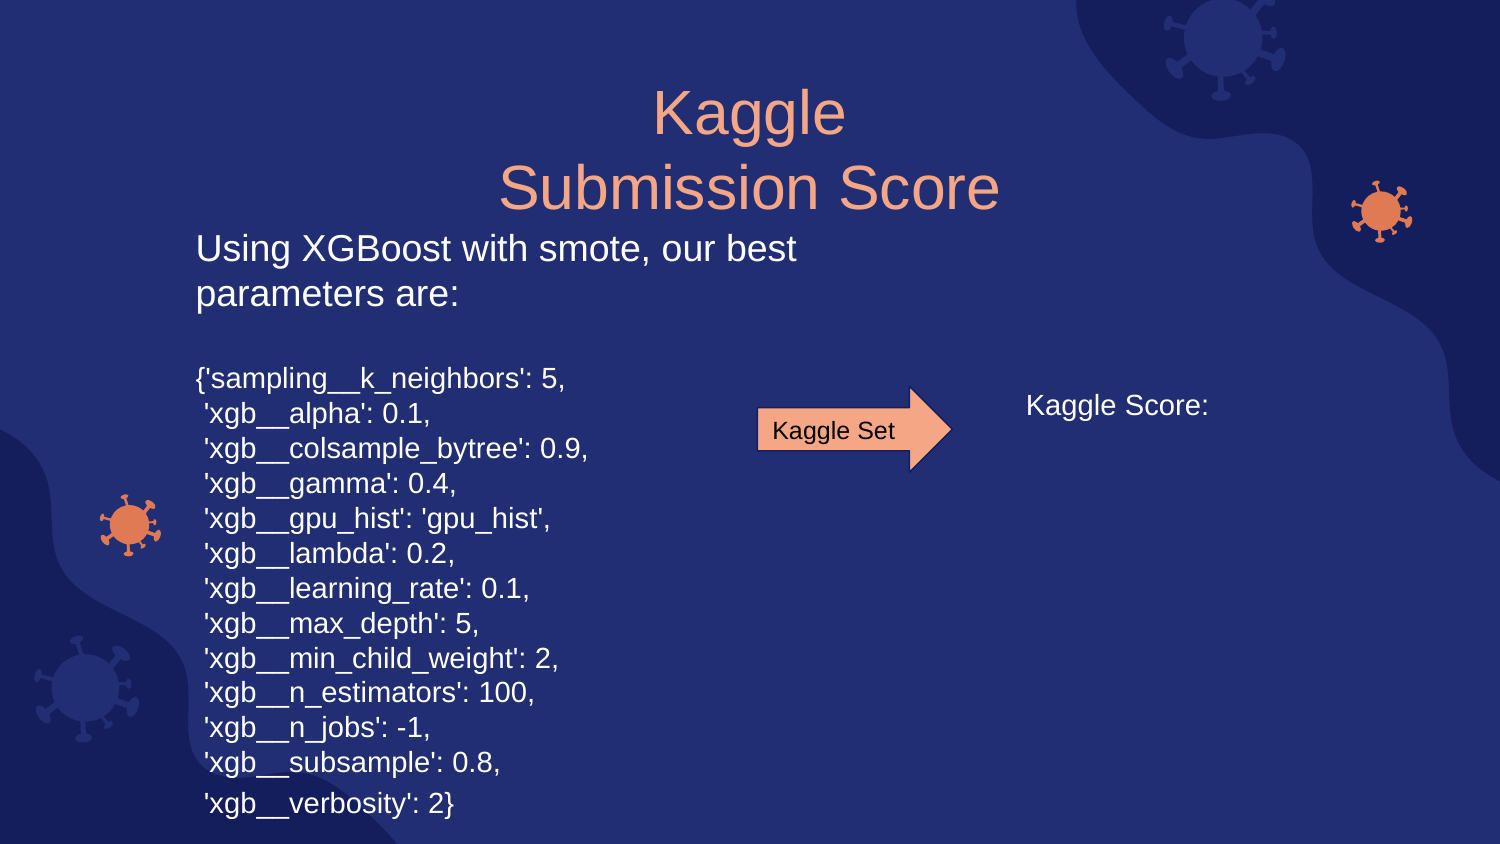

Kaggle Submission Score
Using XGBoost with smote, our best parameters are:

{'sampling__k_neighbors': 5,
 'xgb__alpha': 0.1,
 'xgb__colsample_bytree': 0.9,
 'xgb__gamma': 0.4,
 'xgb__gpu_hist': 'gpu_hist',
 'xgb__lambda': 0.2,
 'xgb__learning_rate': 0.1,
 'xgb__max_depth': 5,
 'xgb__min_child_weight': 2,
 'xgb__n_estimators': 100,
 'xgb__n_jobs': -1,
 'xgb__subsample': 0.8,
 'xgb__verbosity': 2}

Kaggle Score:

Kaggle Set